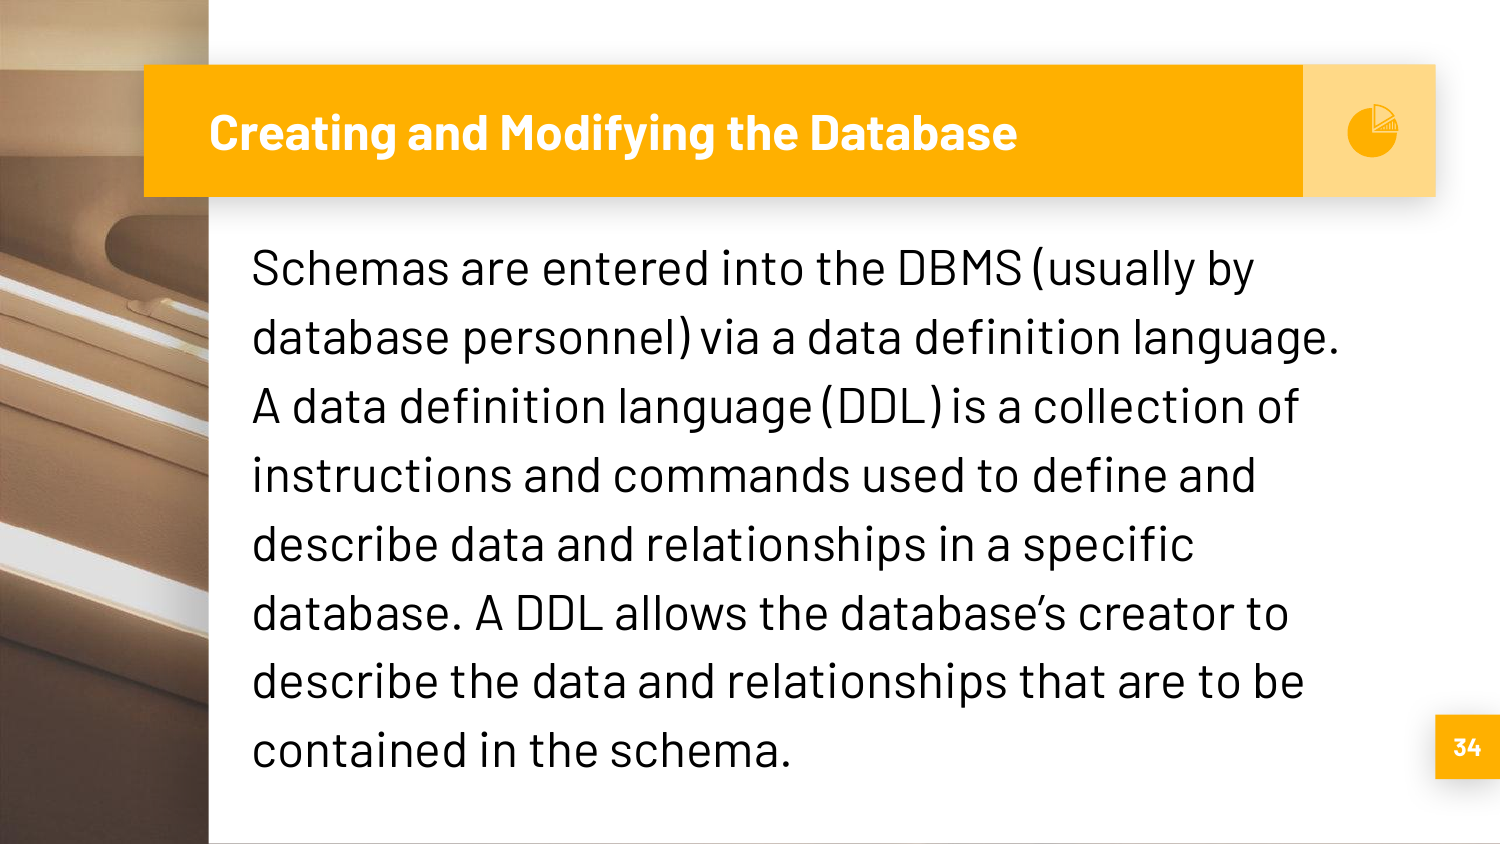

# Creating and Modifying the Database

Schemas are entered into the DBMS (usually by database personnel) via a data definition language. A data definition language (DDL) is a collection of instructions and commands used to define and describe data and relationships in a specific database. A DDL allows the database’s creator to describe the data and relationships that are to be contained in the schema.
34